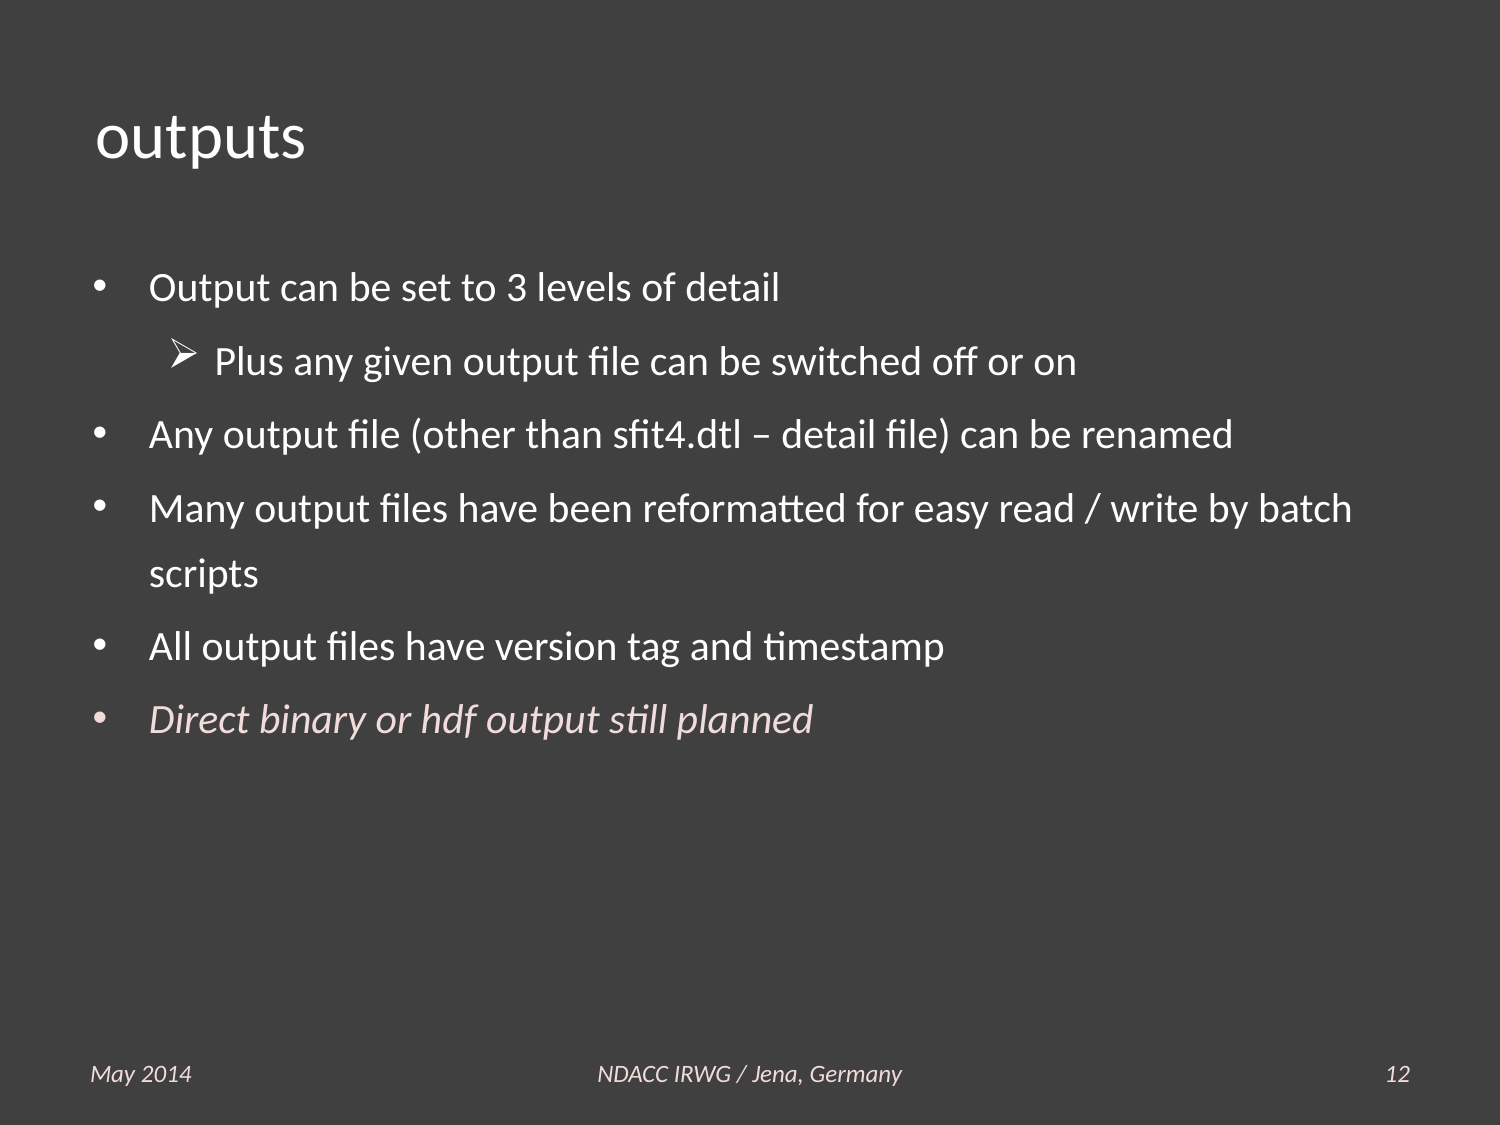

# outputs
Output can be set to 3 levels of detail
Plus any given output file can be switched off or on
Any output file (other than sfit4.dtl – detail file) can be renamed
Many output files have been reformatted for easy read / write by batch scripts
All output files have version tag and timestamp
Direct binary or hdf output still planned

May 2014
NDACC IRWG / Jena, Germany
12